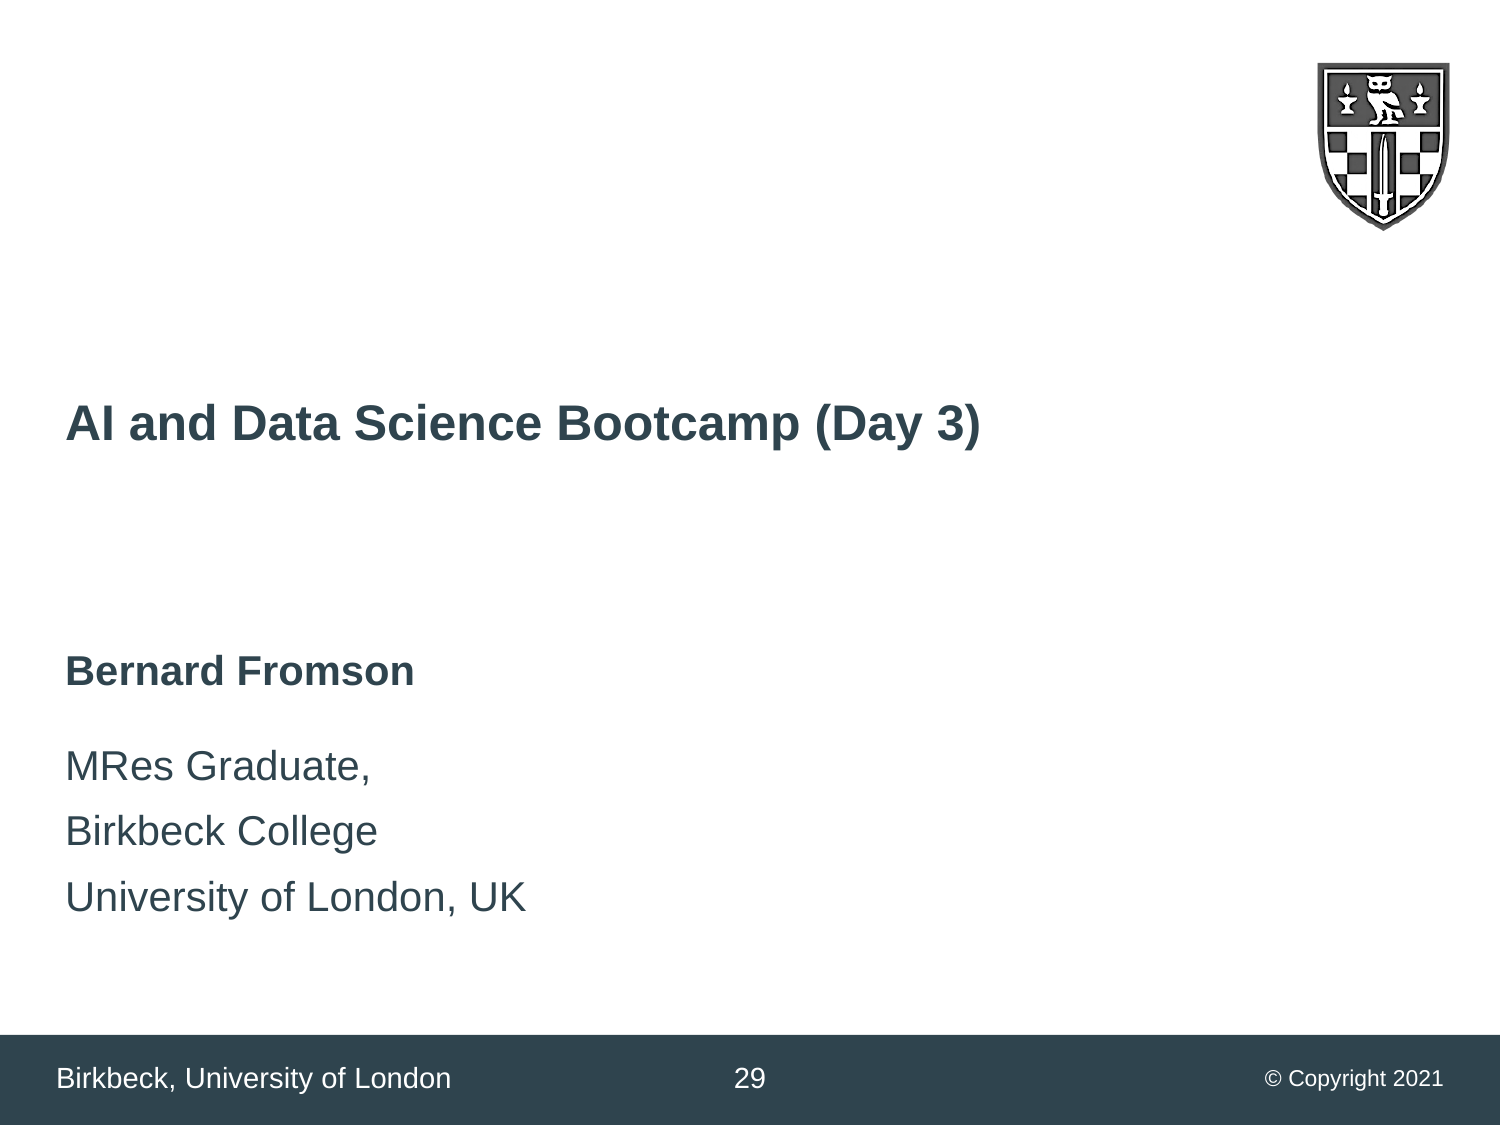

AI and Data Science Bootcamp (Day 3)
Bernard Fromson
MRes Graduate,
Birkbeck College
University of London, UK
29